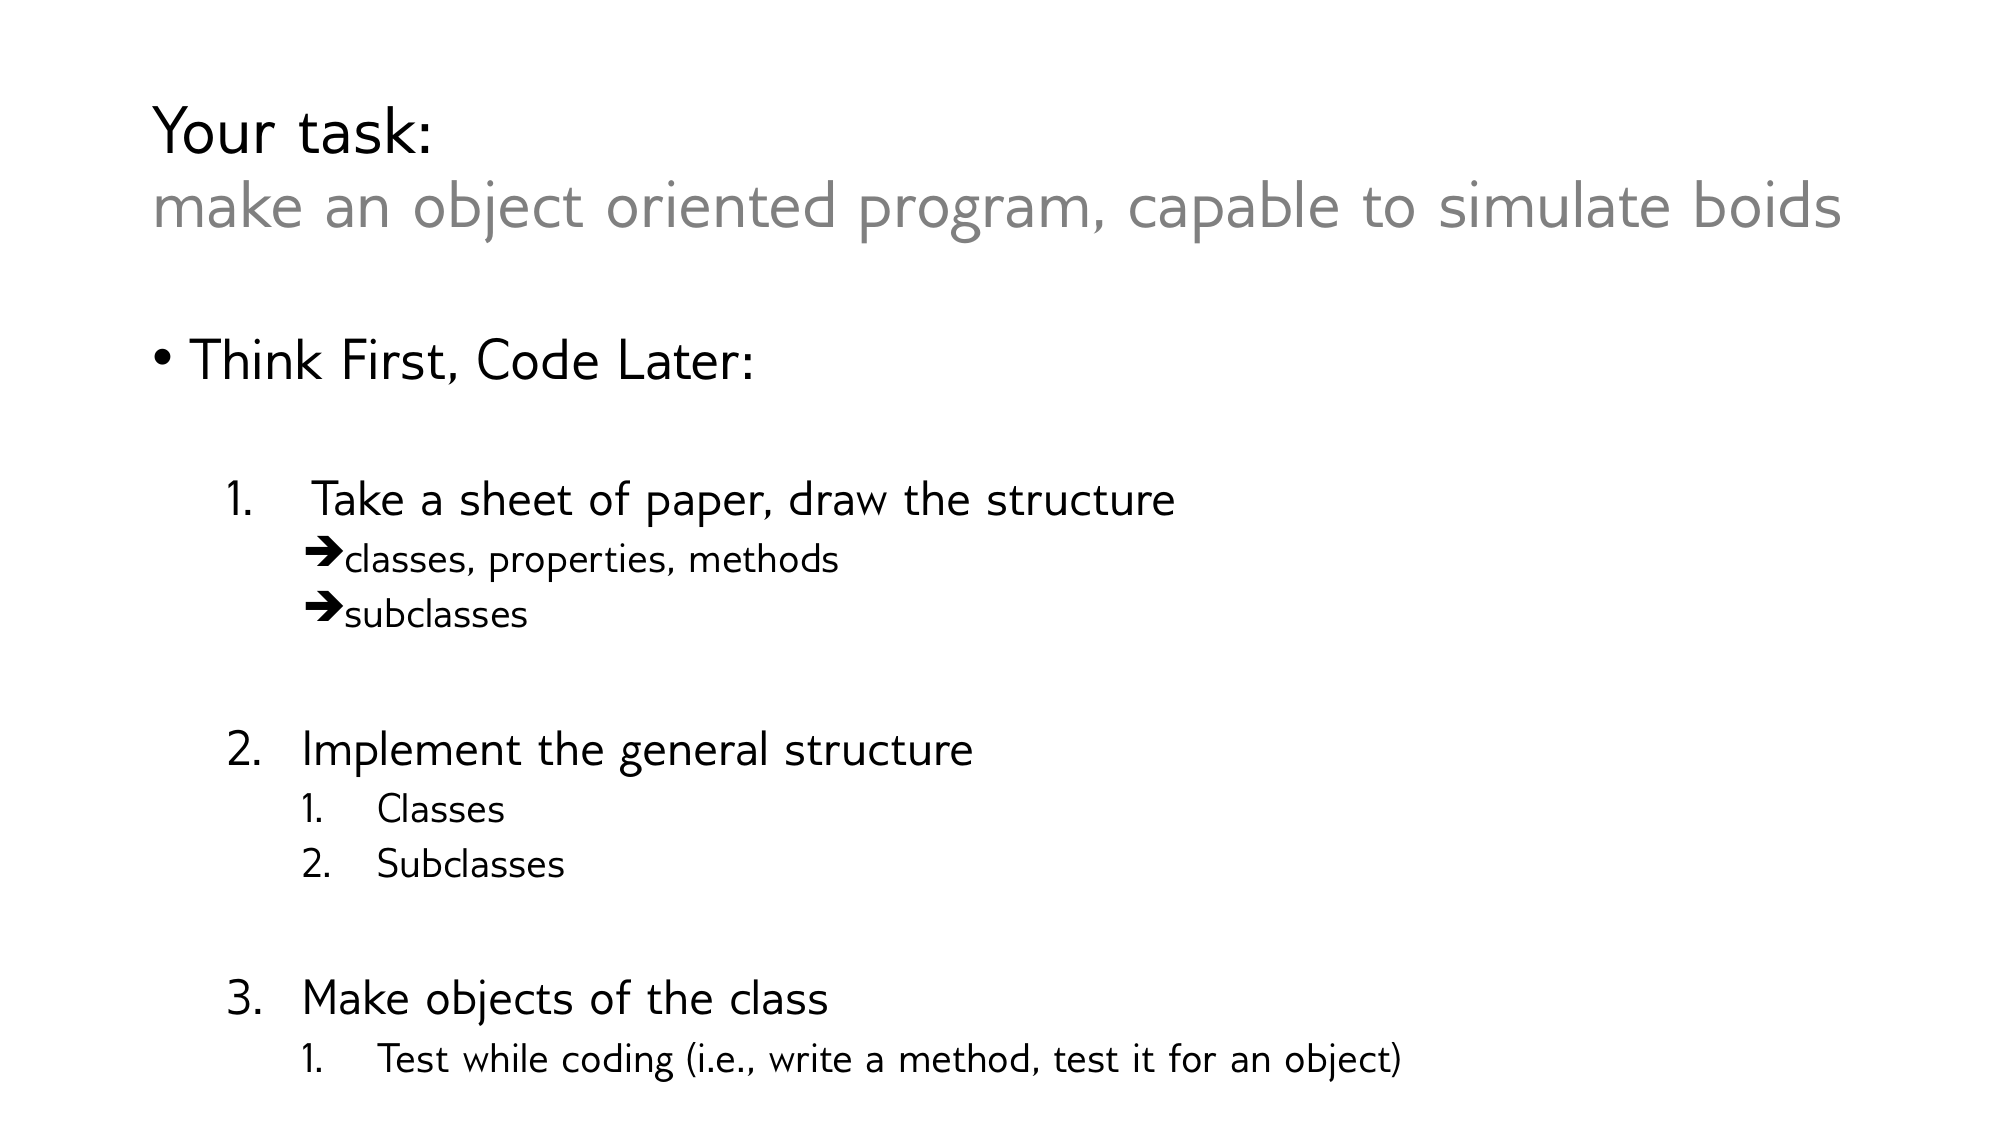

# Your task: make an object oriented program, capable to simulate boids
Think First, Code Later:
Take a sheet of paper, draw the structure
classes, properties, methods
subclasses

Implement the general structure
Classes
Subclasses

Make objects of the class
Test while coding (i.e., write a method, test it for an object)